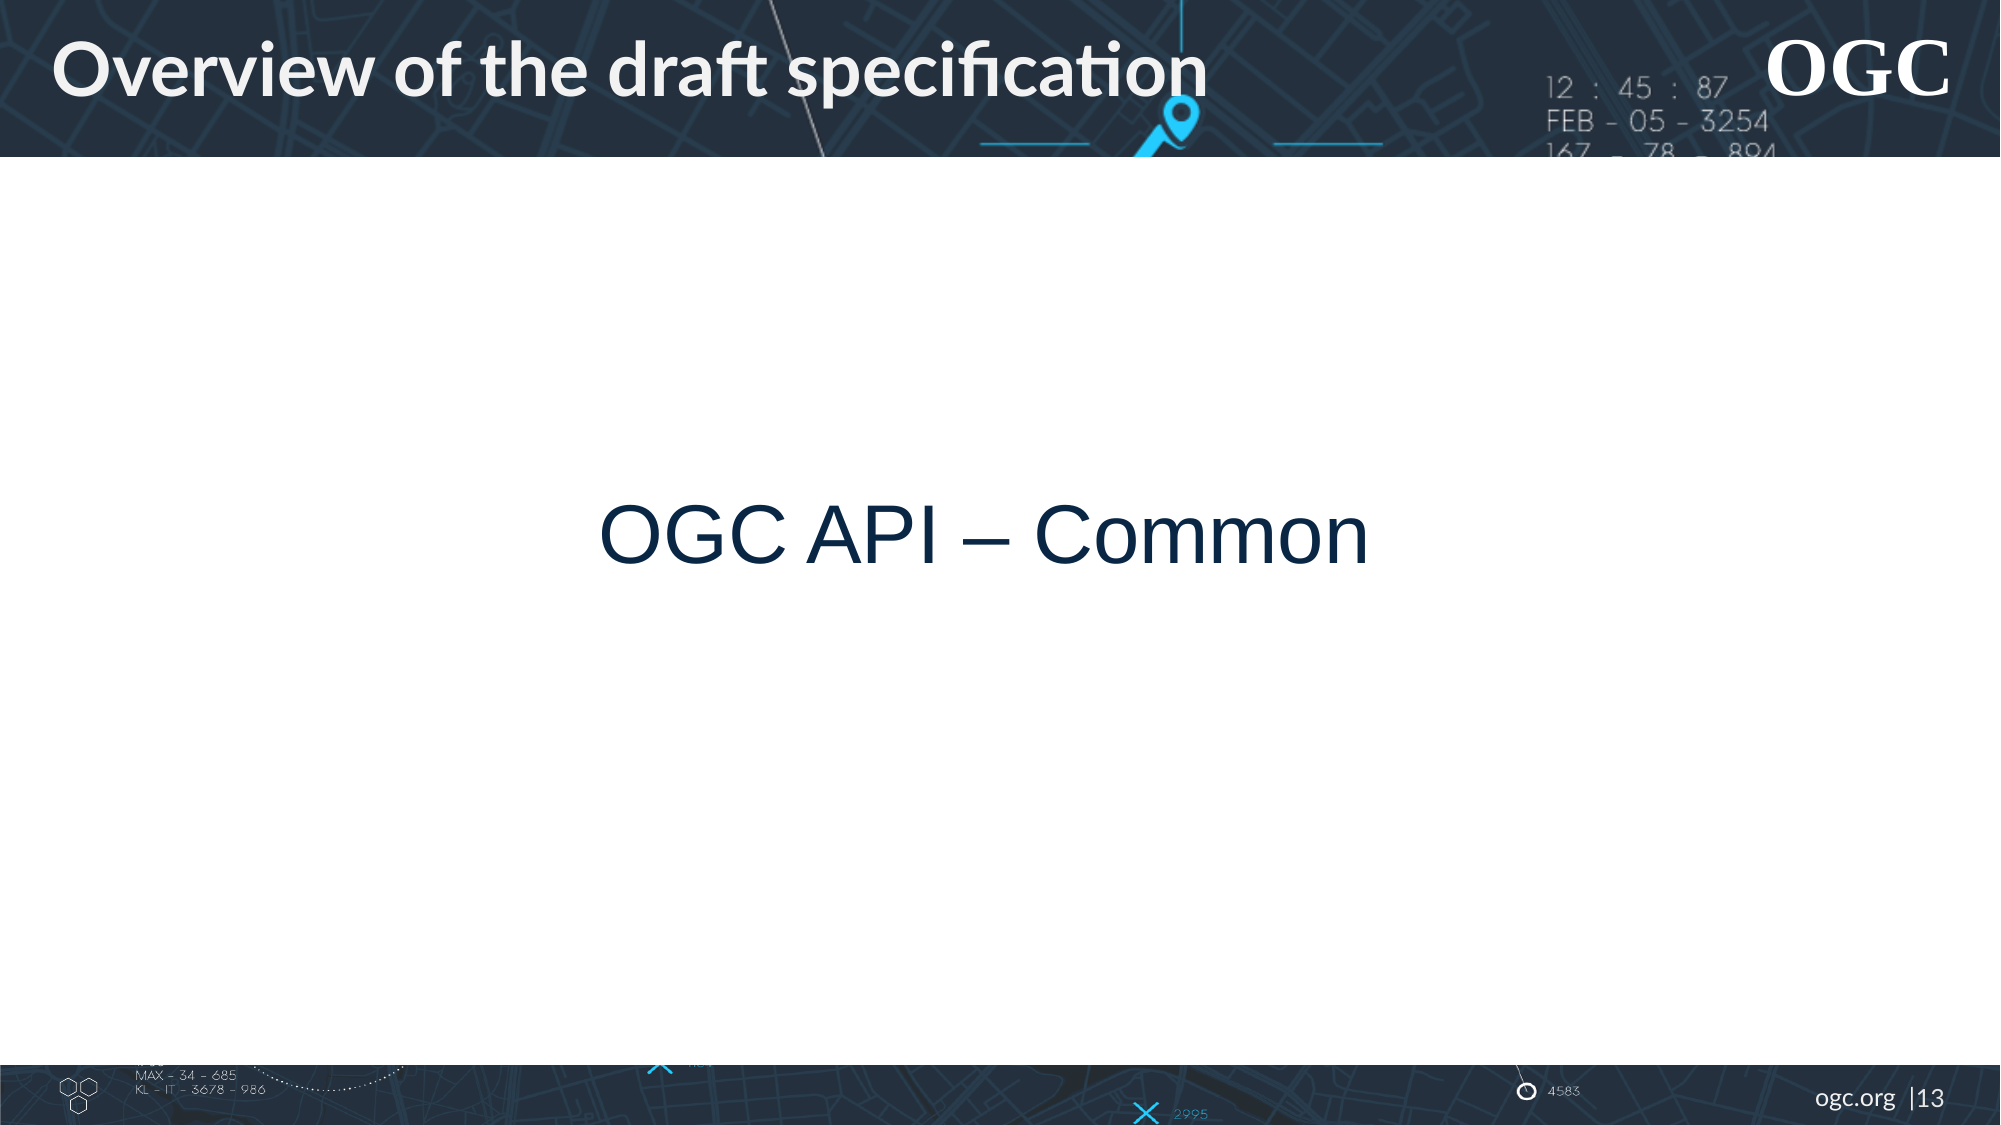

# Overview of the draft specification
OGC API – Common
13